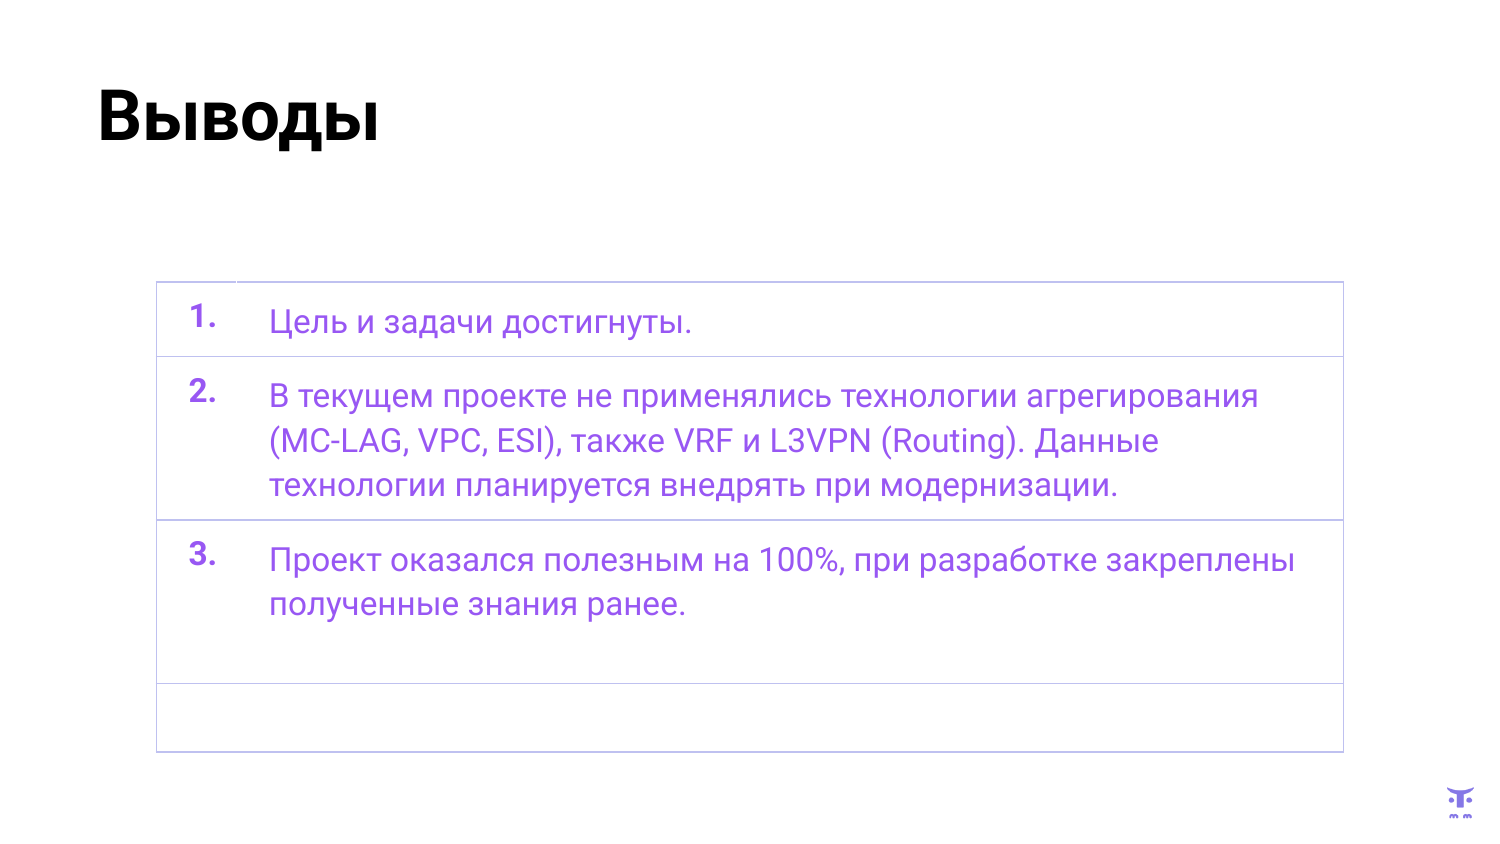

# Выводы

| 1. | Цель и задачи достигнуты. |
| --- | --- |
| 2. | В текущем проекте не применялись технологии агрегирования (MC-LAG, VPC, ESI), также VRF и L3VPN (Routing). Данные технологии планируется внедрять при модернизации. |
| 3. | Проект оказался полезным на 100%, при разработке закреплены полученные знания ранее. |
|  |  |